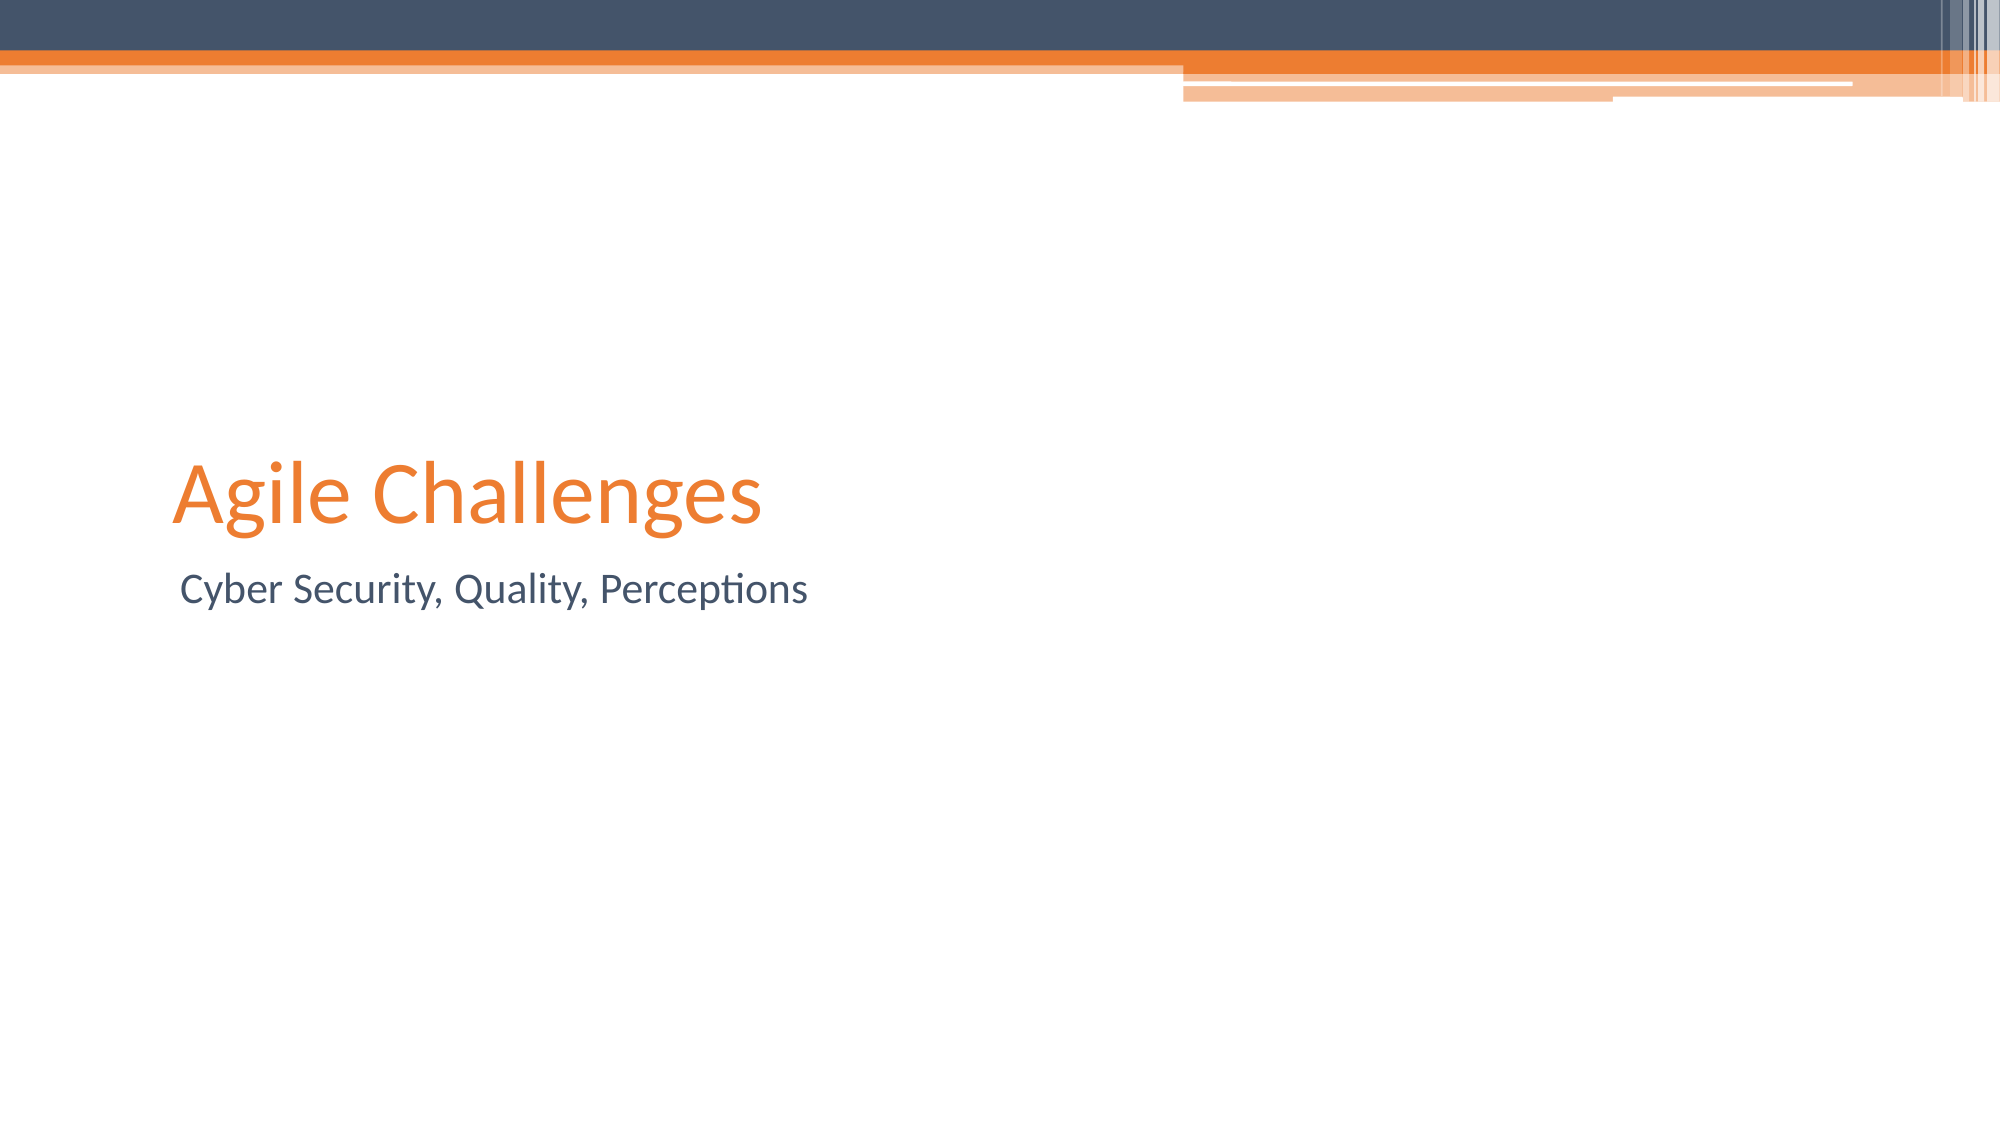

# Agile Challenges
Cyber Security, Quality, Perceptions